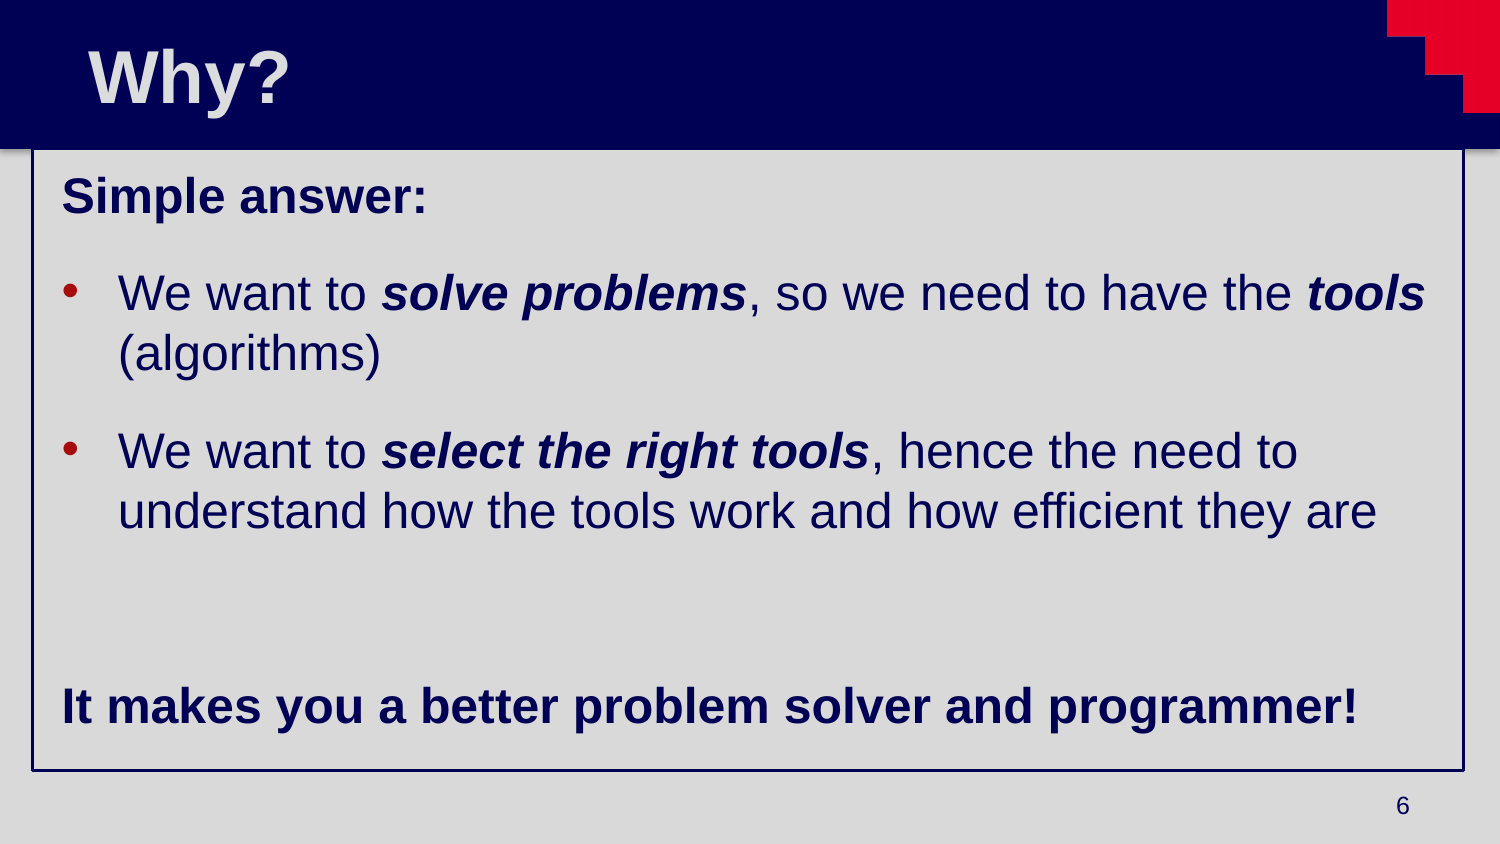

# Why?
Simple answer:
We want to solve problems, so we need to have the tools (algorithms)
We want to select the right tools, hence the need to understand how the tools work and how efficient they are

It makes you a better problem solver and programmer!
6